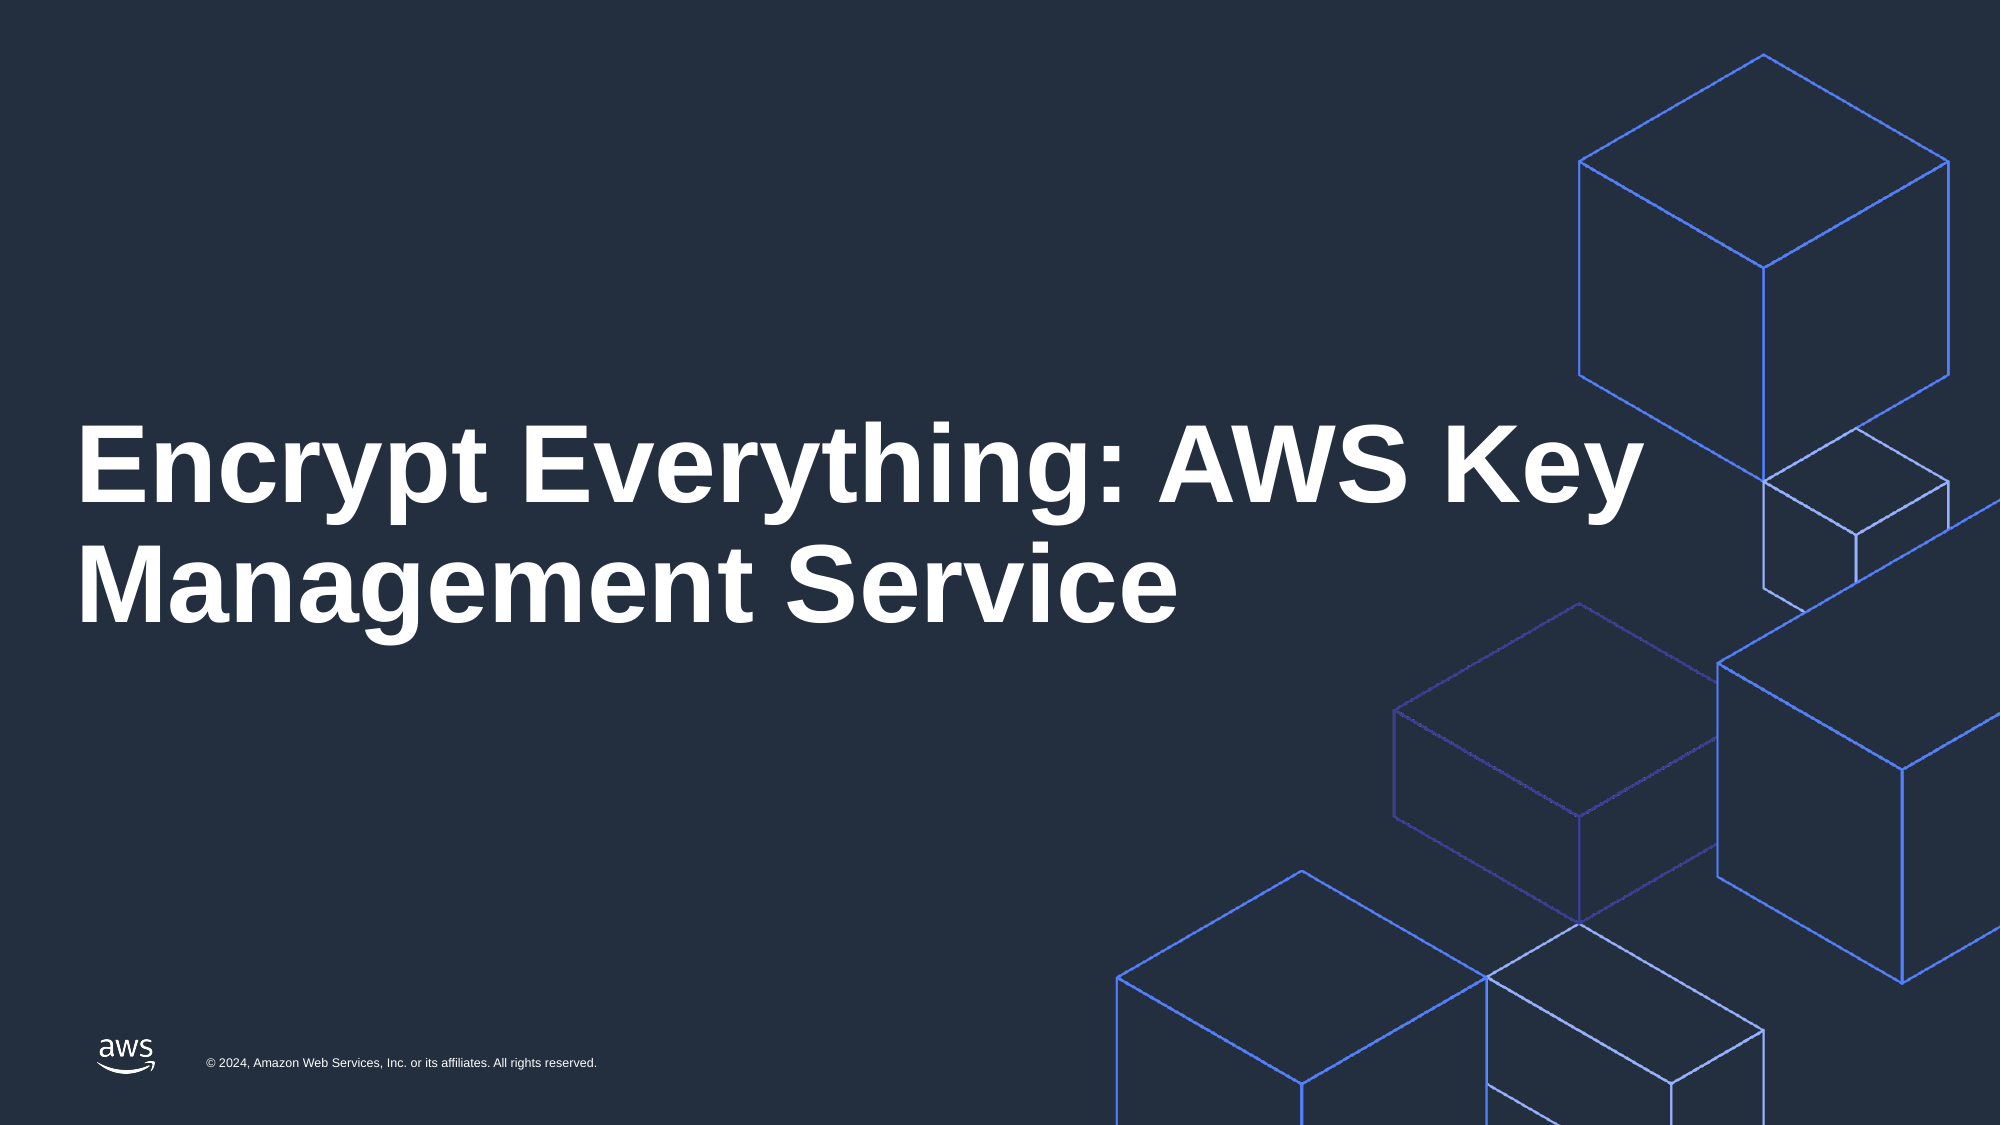

# Encrypt Everything: AWS Key Management Service